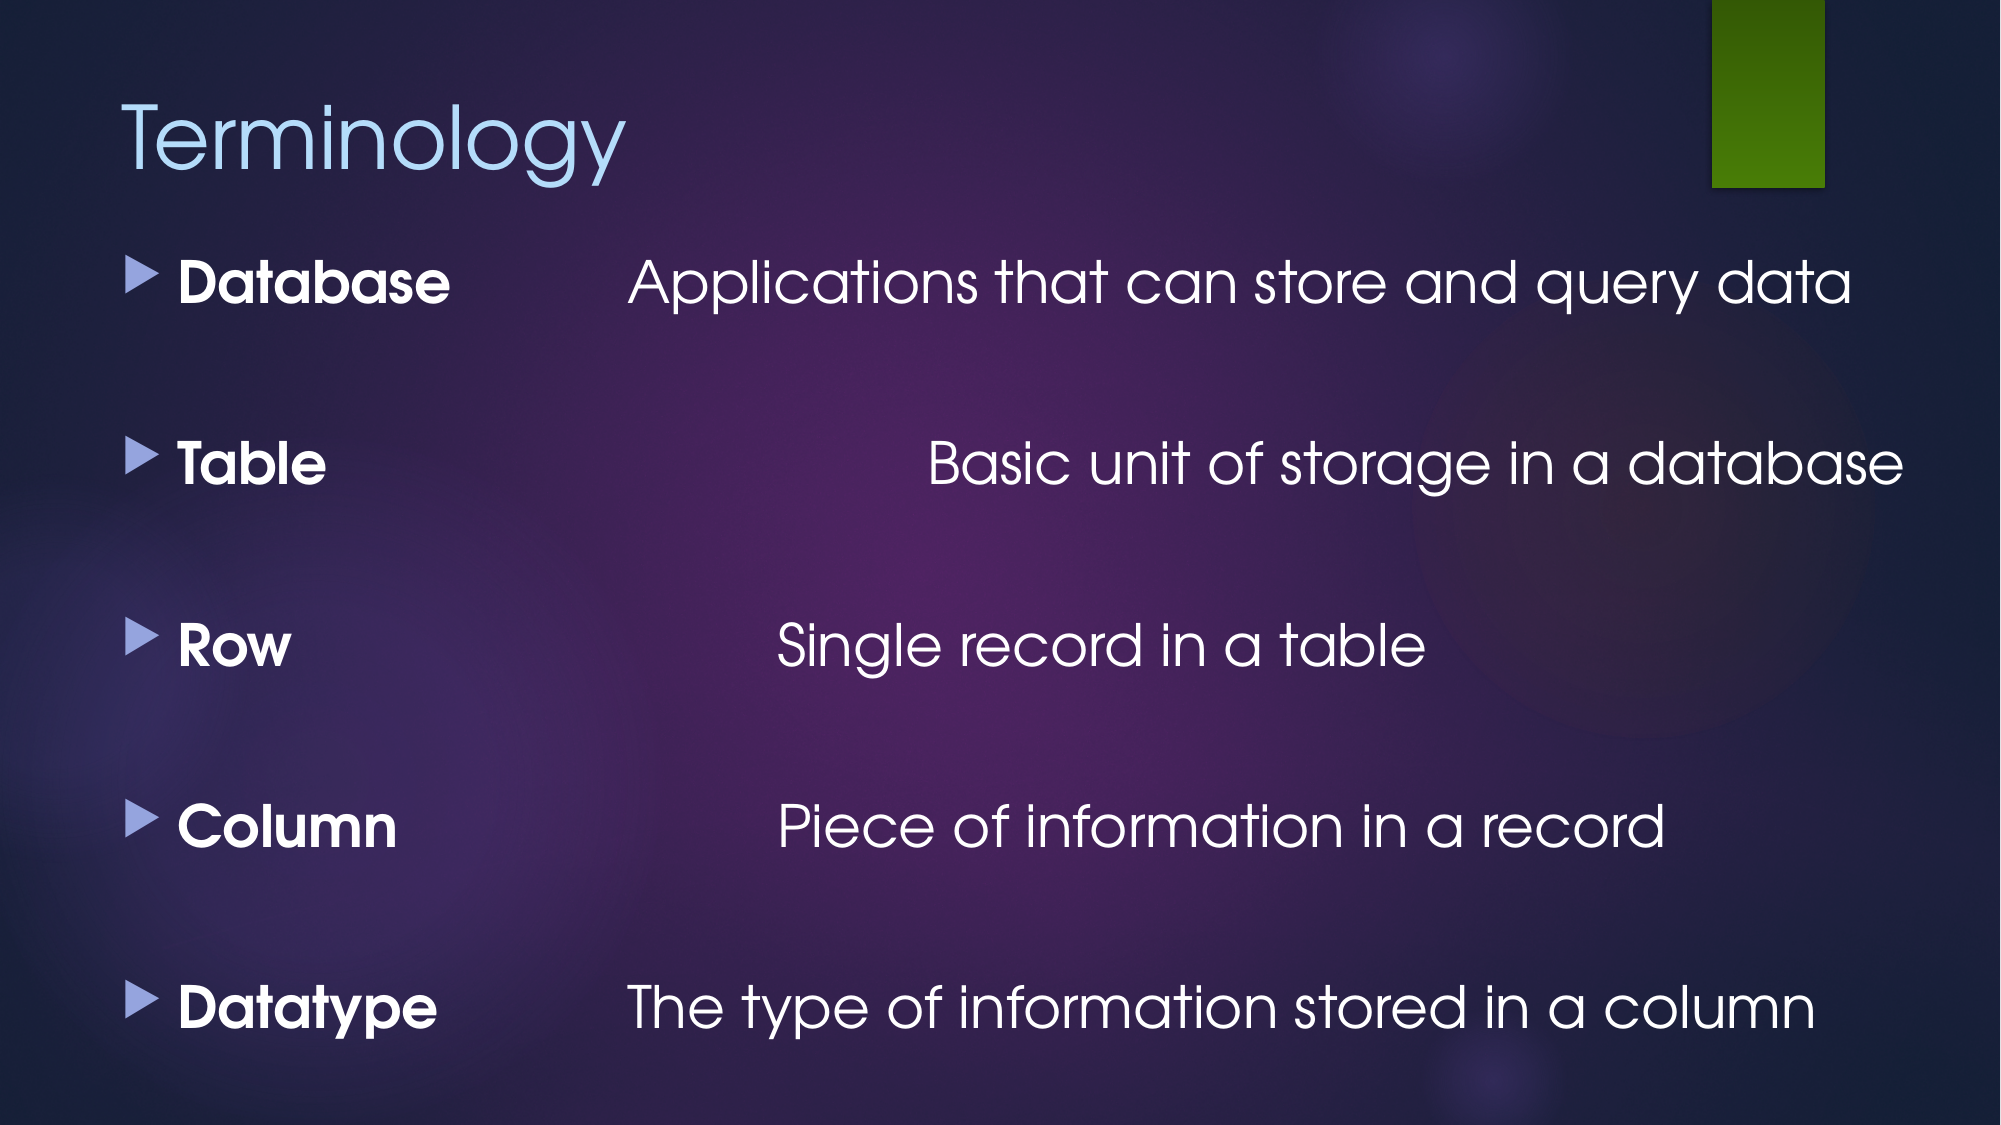

# Terminology
Database		Applications that can store and query data

Table				Basic unit of storage in a database

Row				Single record in a table

Column			Piece of information in a record

Datatype		The type of information stored in a column